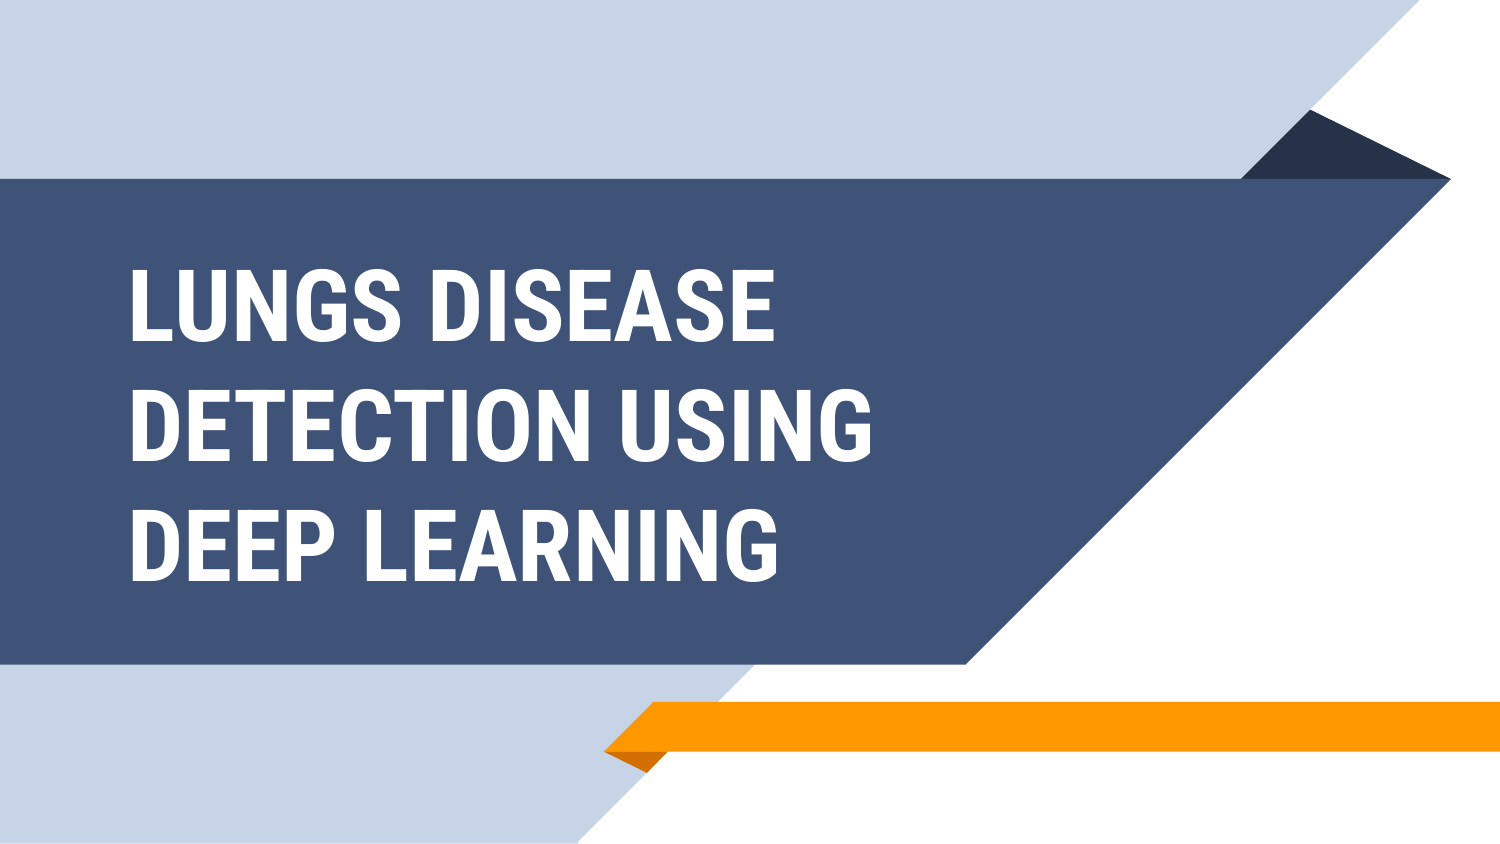

# LUNGS DISEASE DETECTION USING DEEP LEARNING